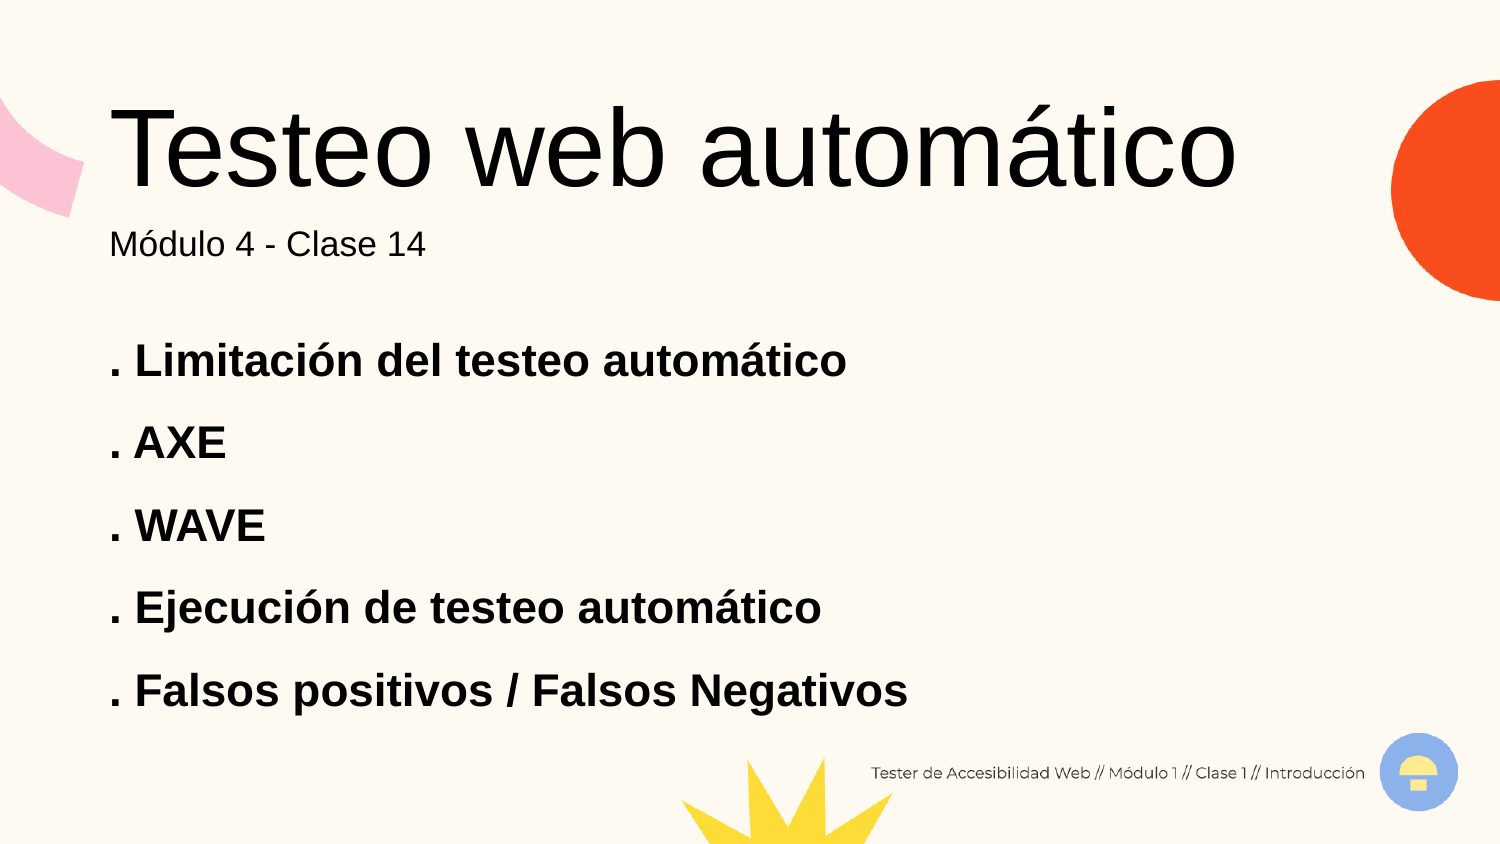

Testeo web automático
Módulo 4 - Clase 14
. Limitación del testeo automático
. AXE
. WAVE
. Ejecución de testeo automático
. Falsos positivos / Falsos Negativos